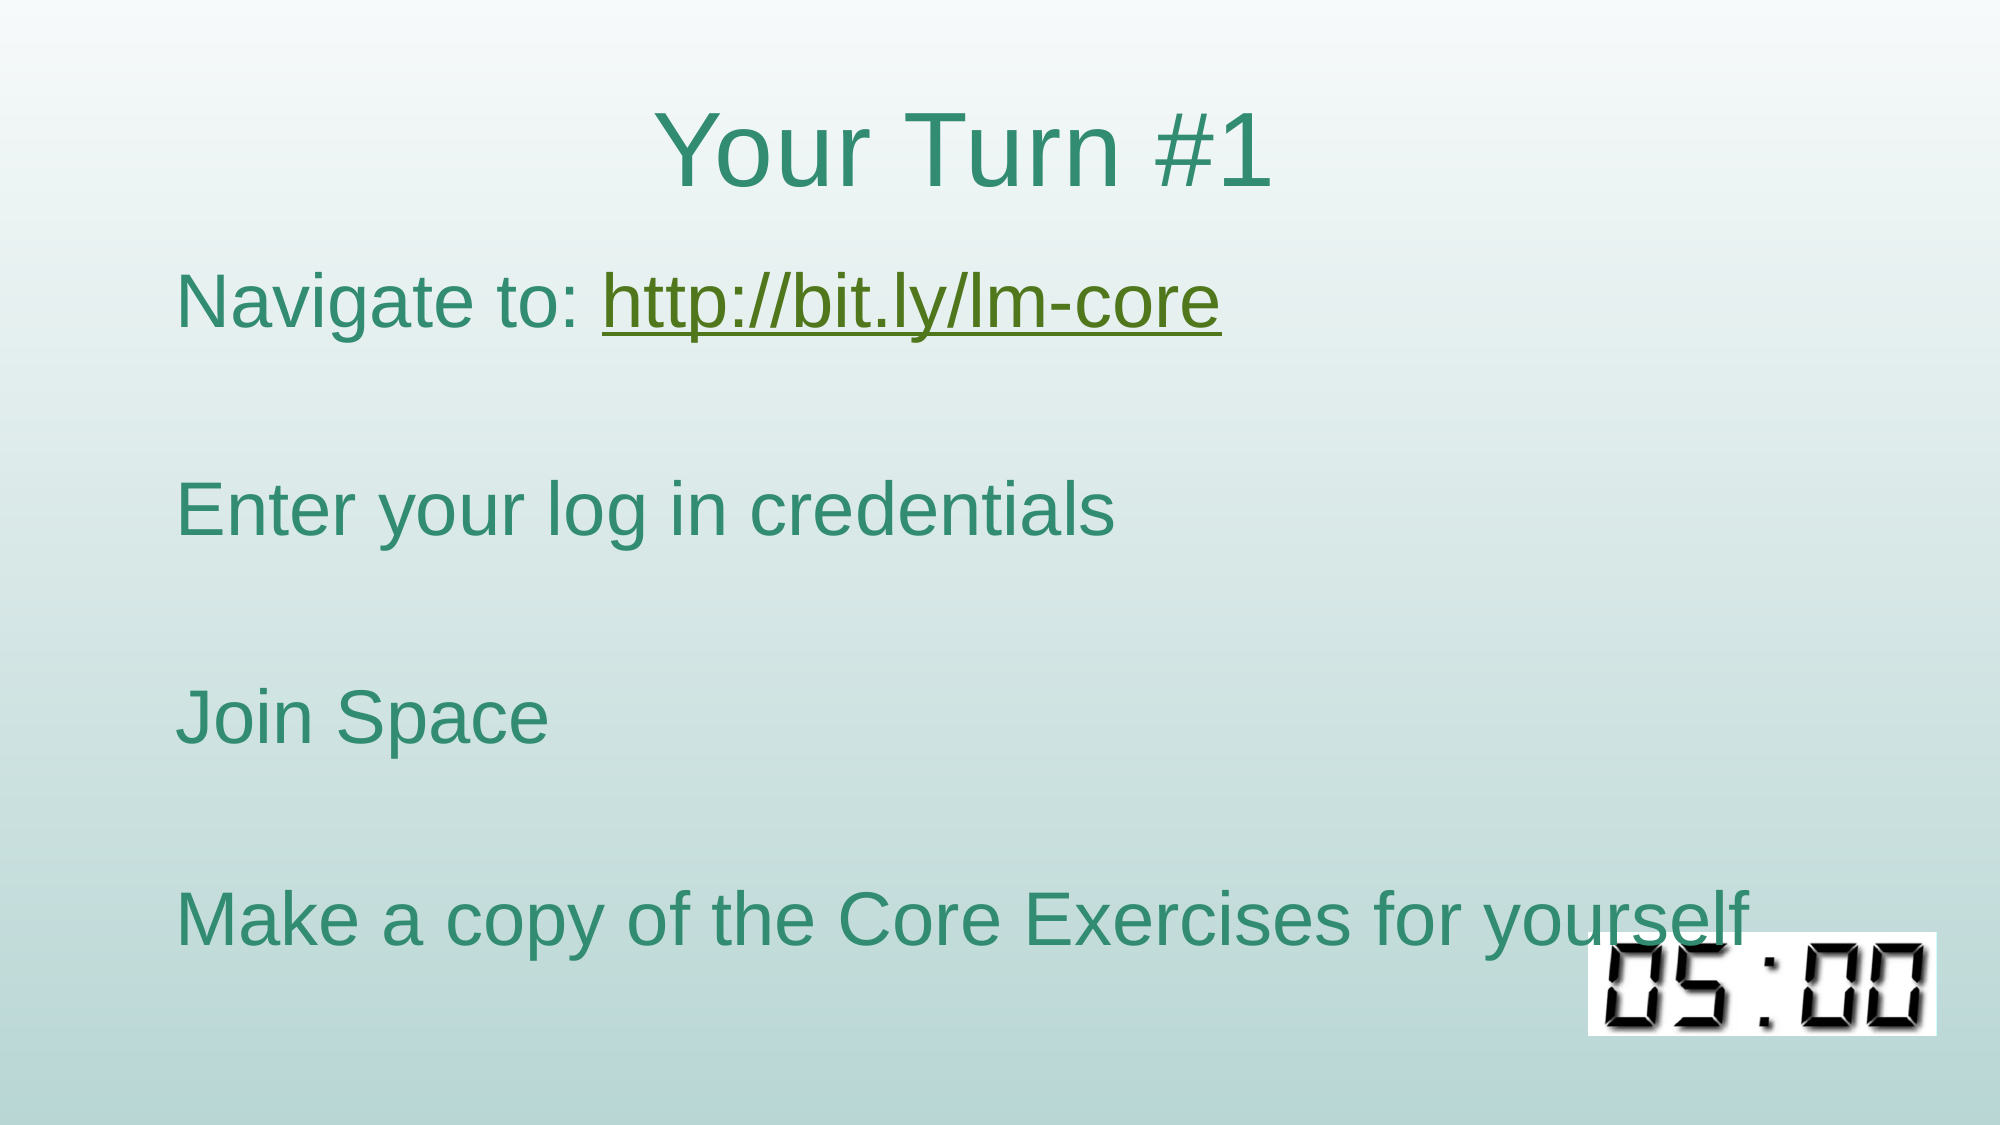

# Your Turn #1
Navigate to: http://bit.ly/lm-core

Enter your log in credentials

Join Space

Make a copy of the Core Exercises for yourself